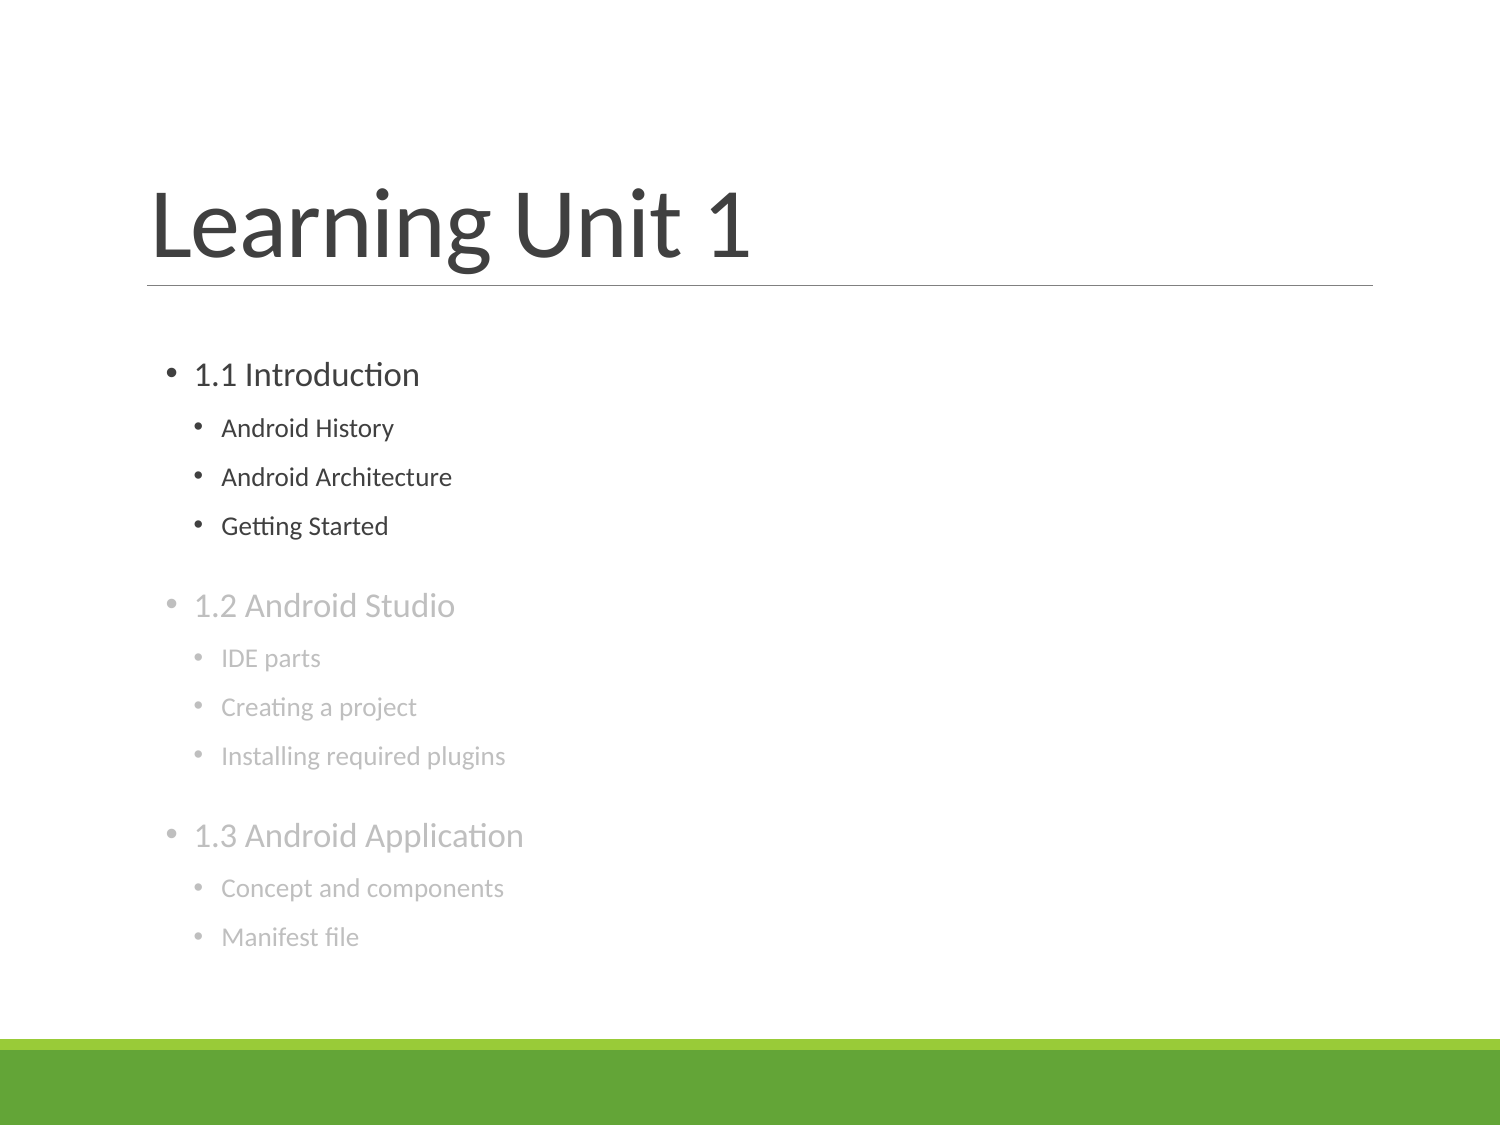

# Learning Unit 1
1.1 Introduction
Android History
Android Architecture
Getting Started
1.2 Android Studio
IDE parts
Creating a project
Installing required plugins
1.3 Android Application
Concept and components
Manifest file